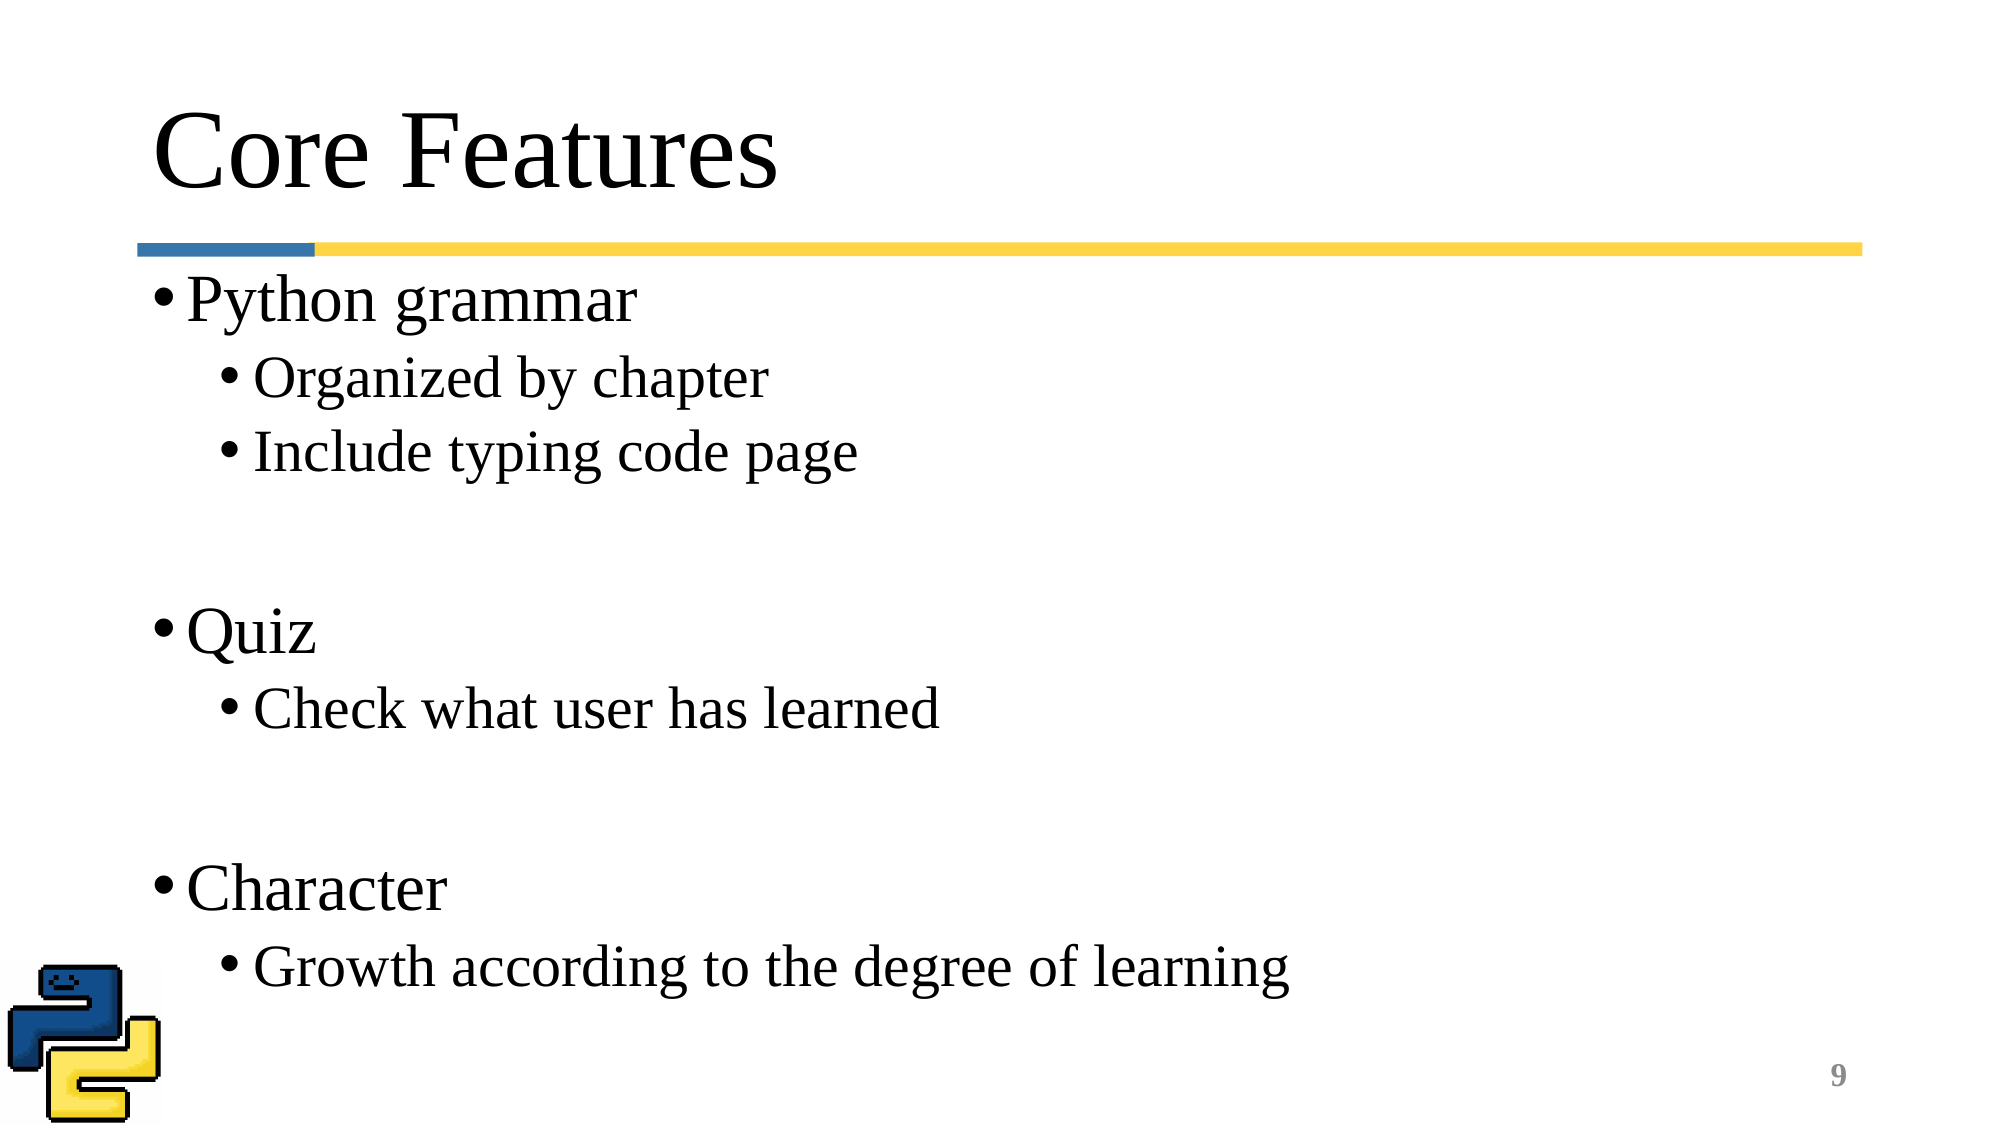

# Core Features
Python grammar
Organized by chapter
Include typing code page

Quiz
Check what user has learned

Character
Growth according to the degree of learning
9